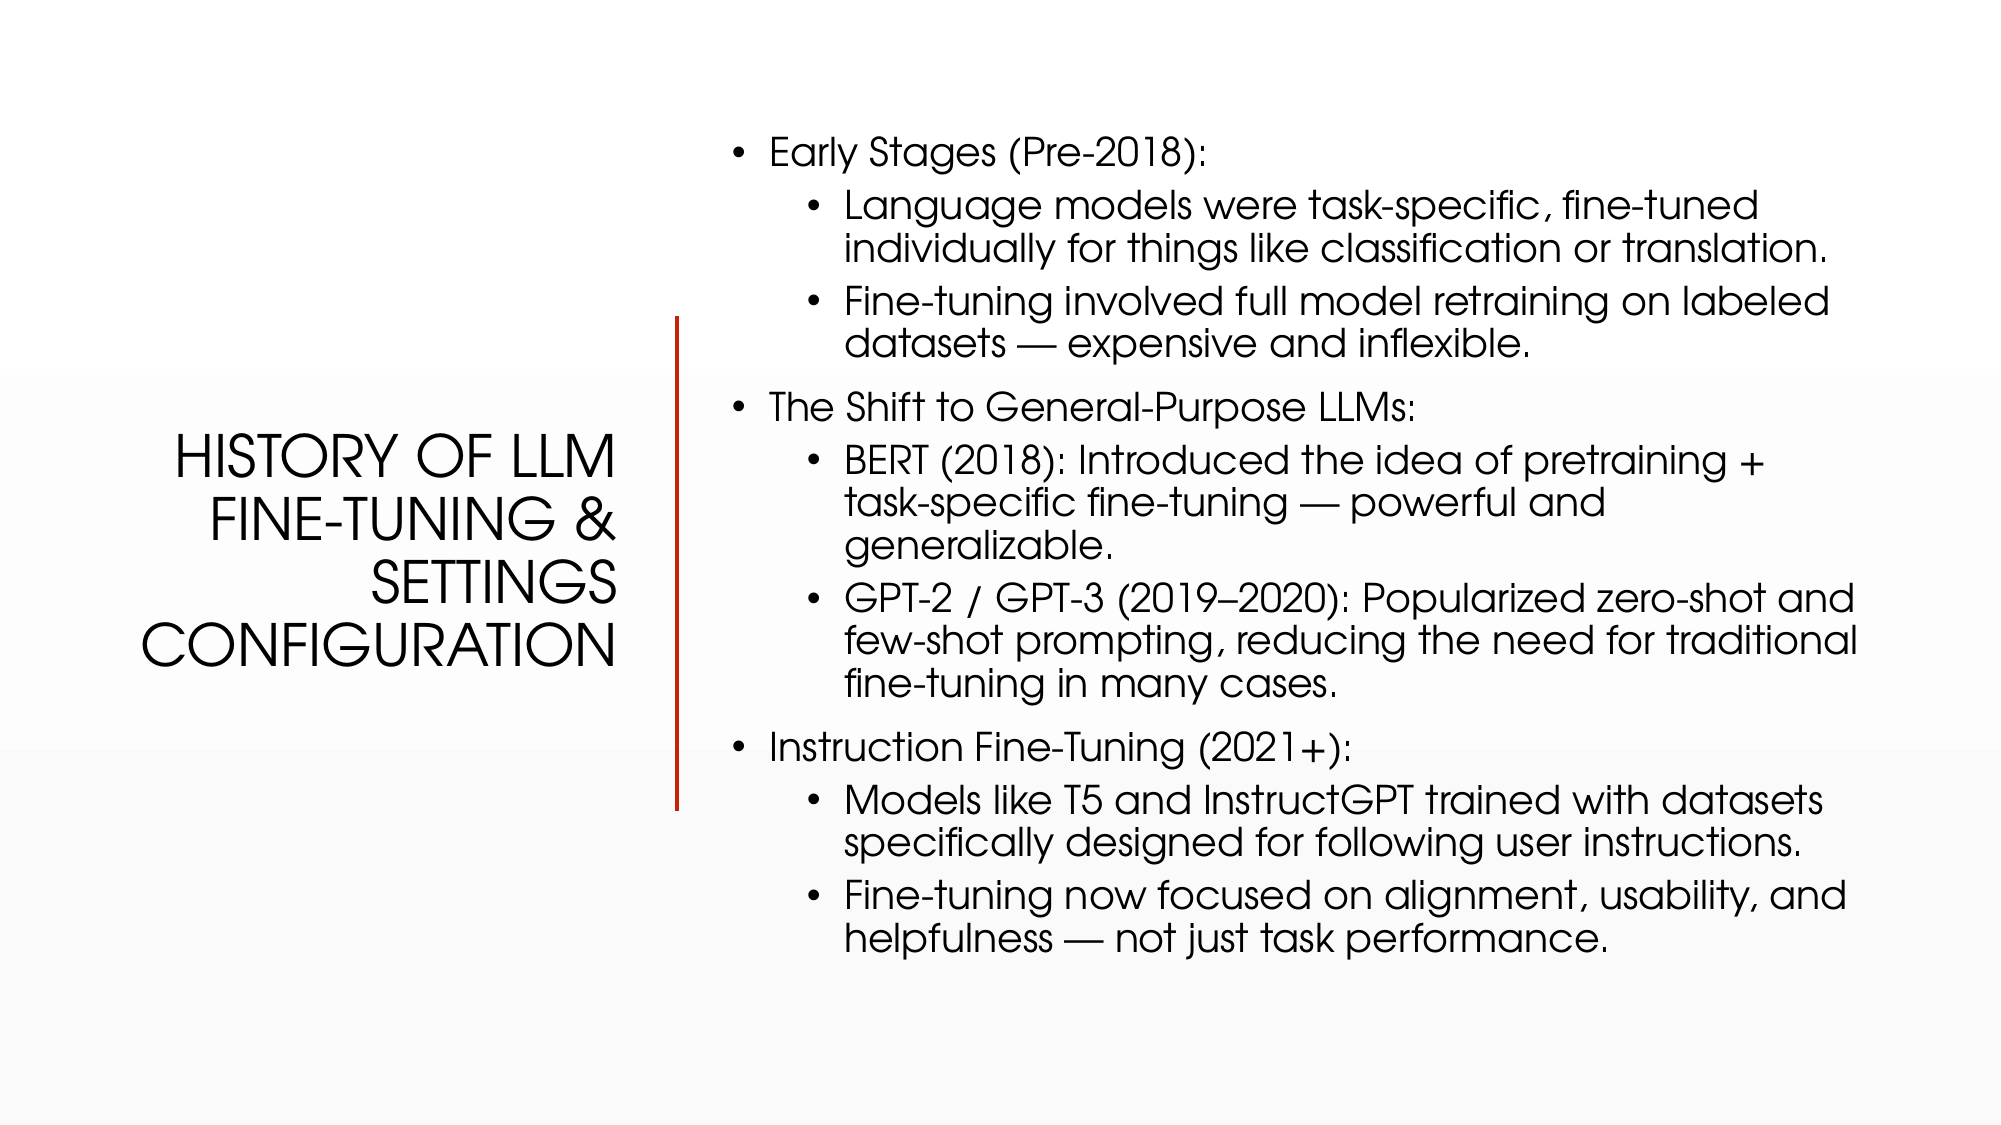

# History of LLM Fine-Tuning & Settings Configuration
Early Stages (Pre-2018):
Language models were task-specific, fine-tuned individually for things like classification or translation.
Fine-tuning involved full model retraining on labeled datasets — expensive and inflexible.
The Shift to General-Purpose LLMs:
BERT (2018): Introduced the idea of pretraining + task-specific fine-tuning — powerful and generalizable.
GPT-2 / GPT-3 (2019–2020): Popularized zero-shot and few-shot prompting, reducing the need for traditional fine-tuning in many cases.
Instruction Fine-Tuning (2021+):
Models like T5 and InstructGPT trained with datasets specifically designed for following user instructions.
Fine-tuning now focused on alignment, usability, and helpfulness — not just task performance.